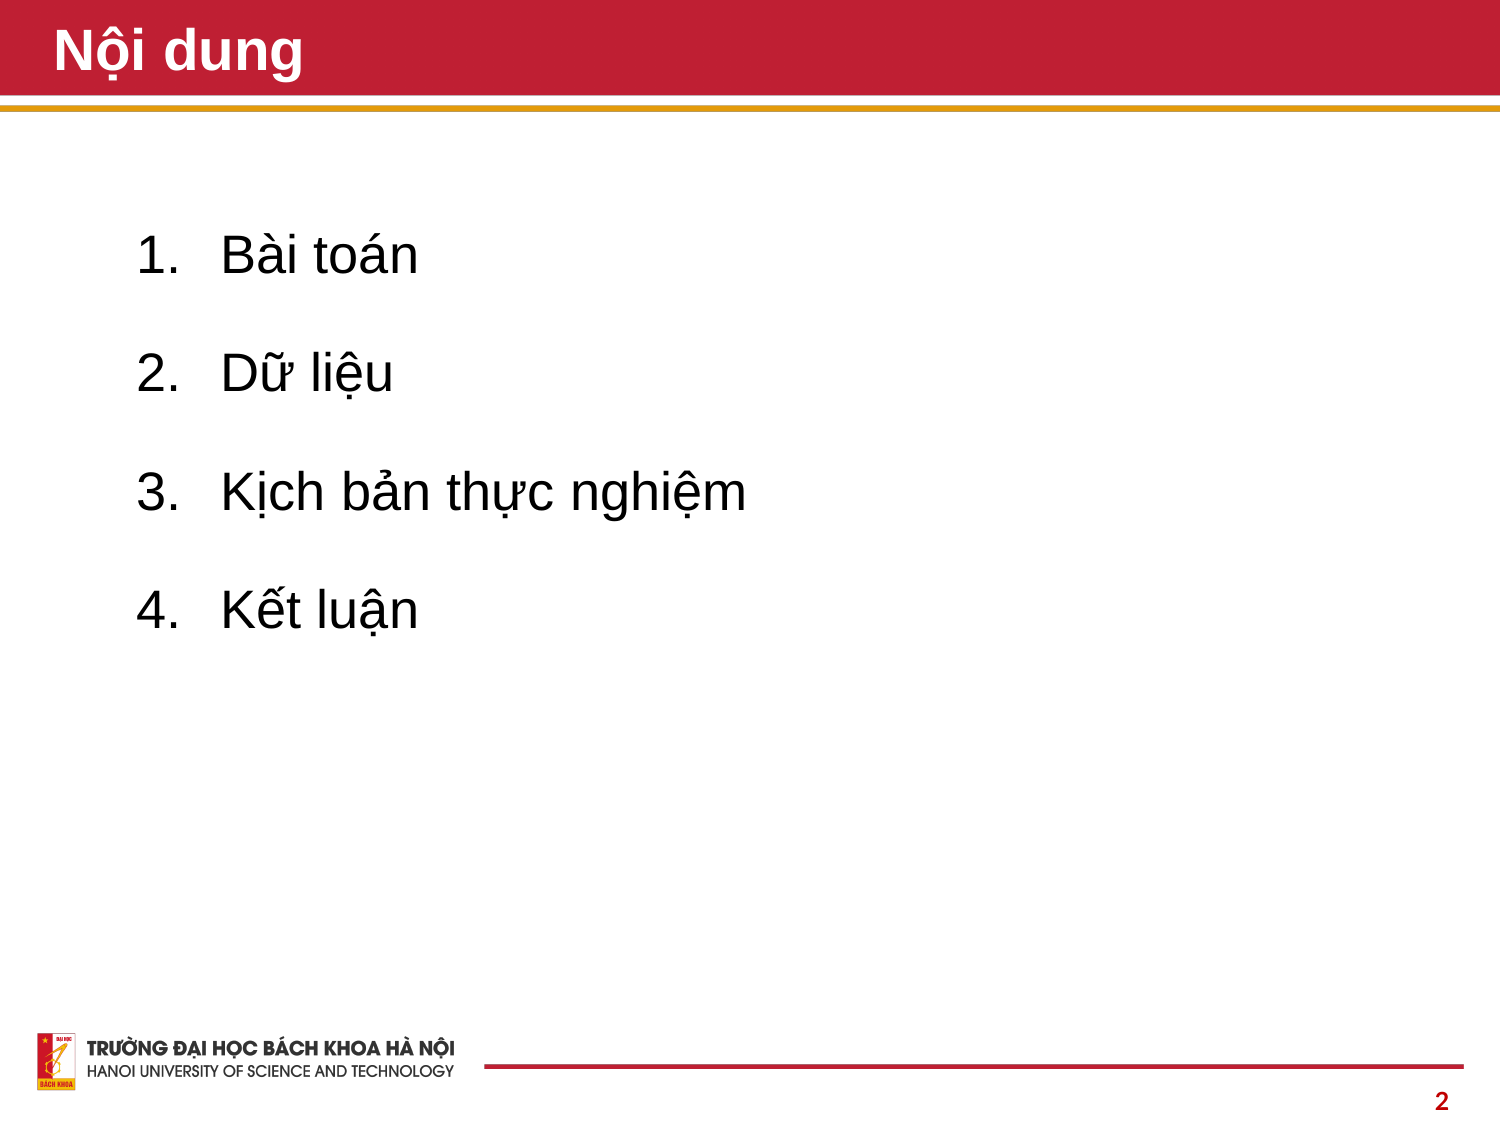

# Nội dung
Bài toán
Dữ liệu
Kịch bản thực nghiệm
Kết luận
2